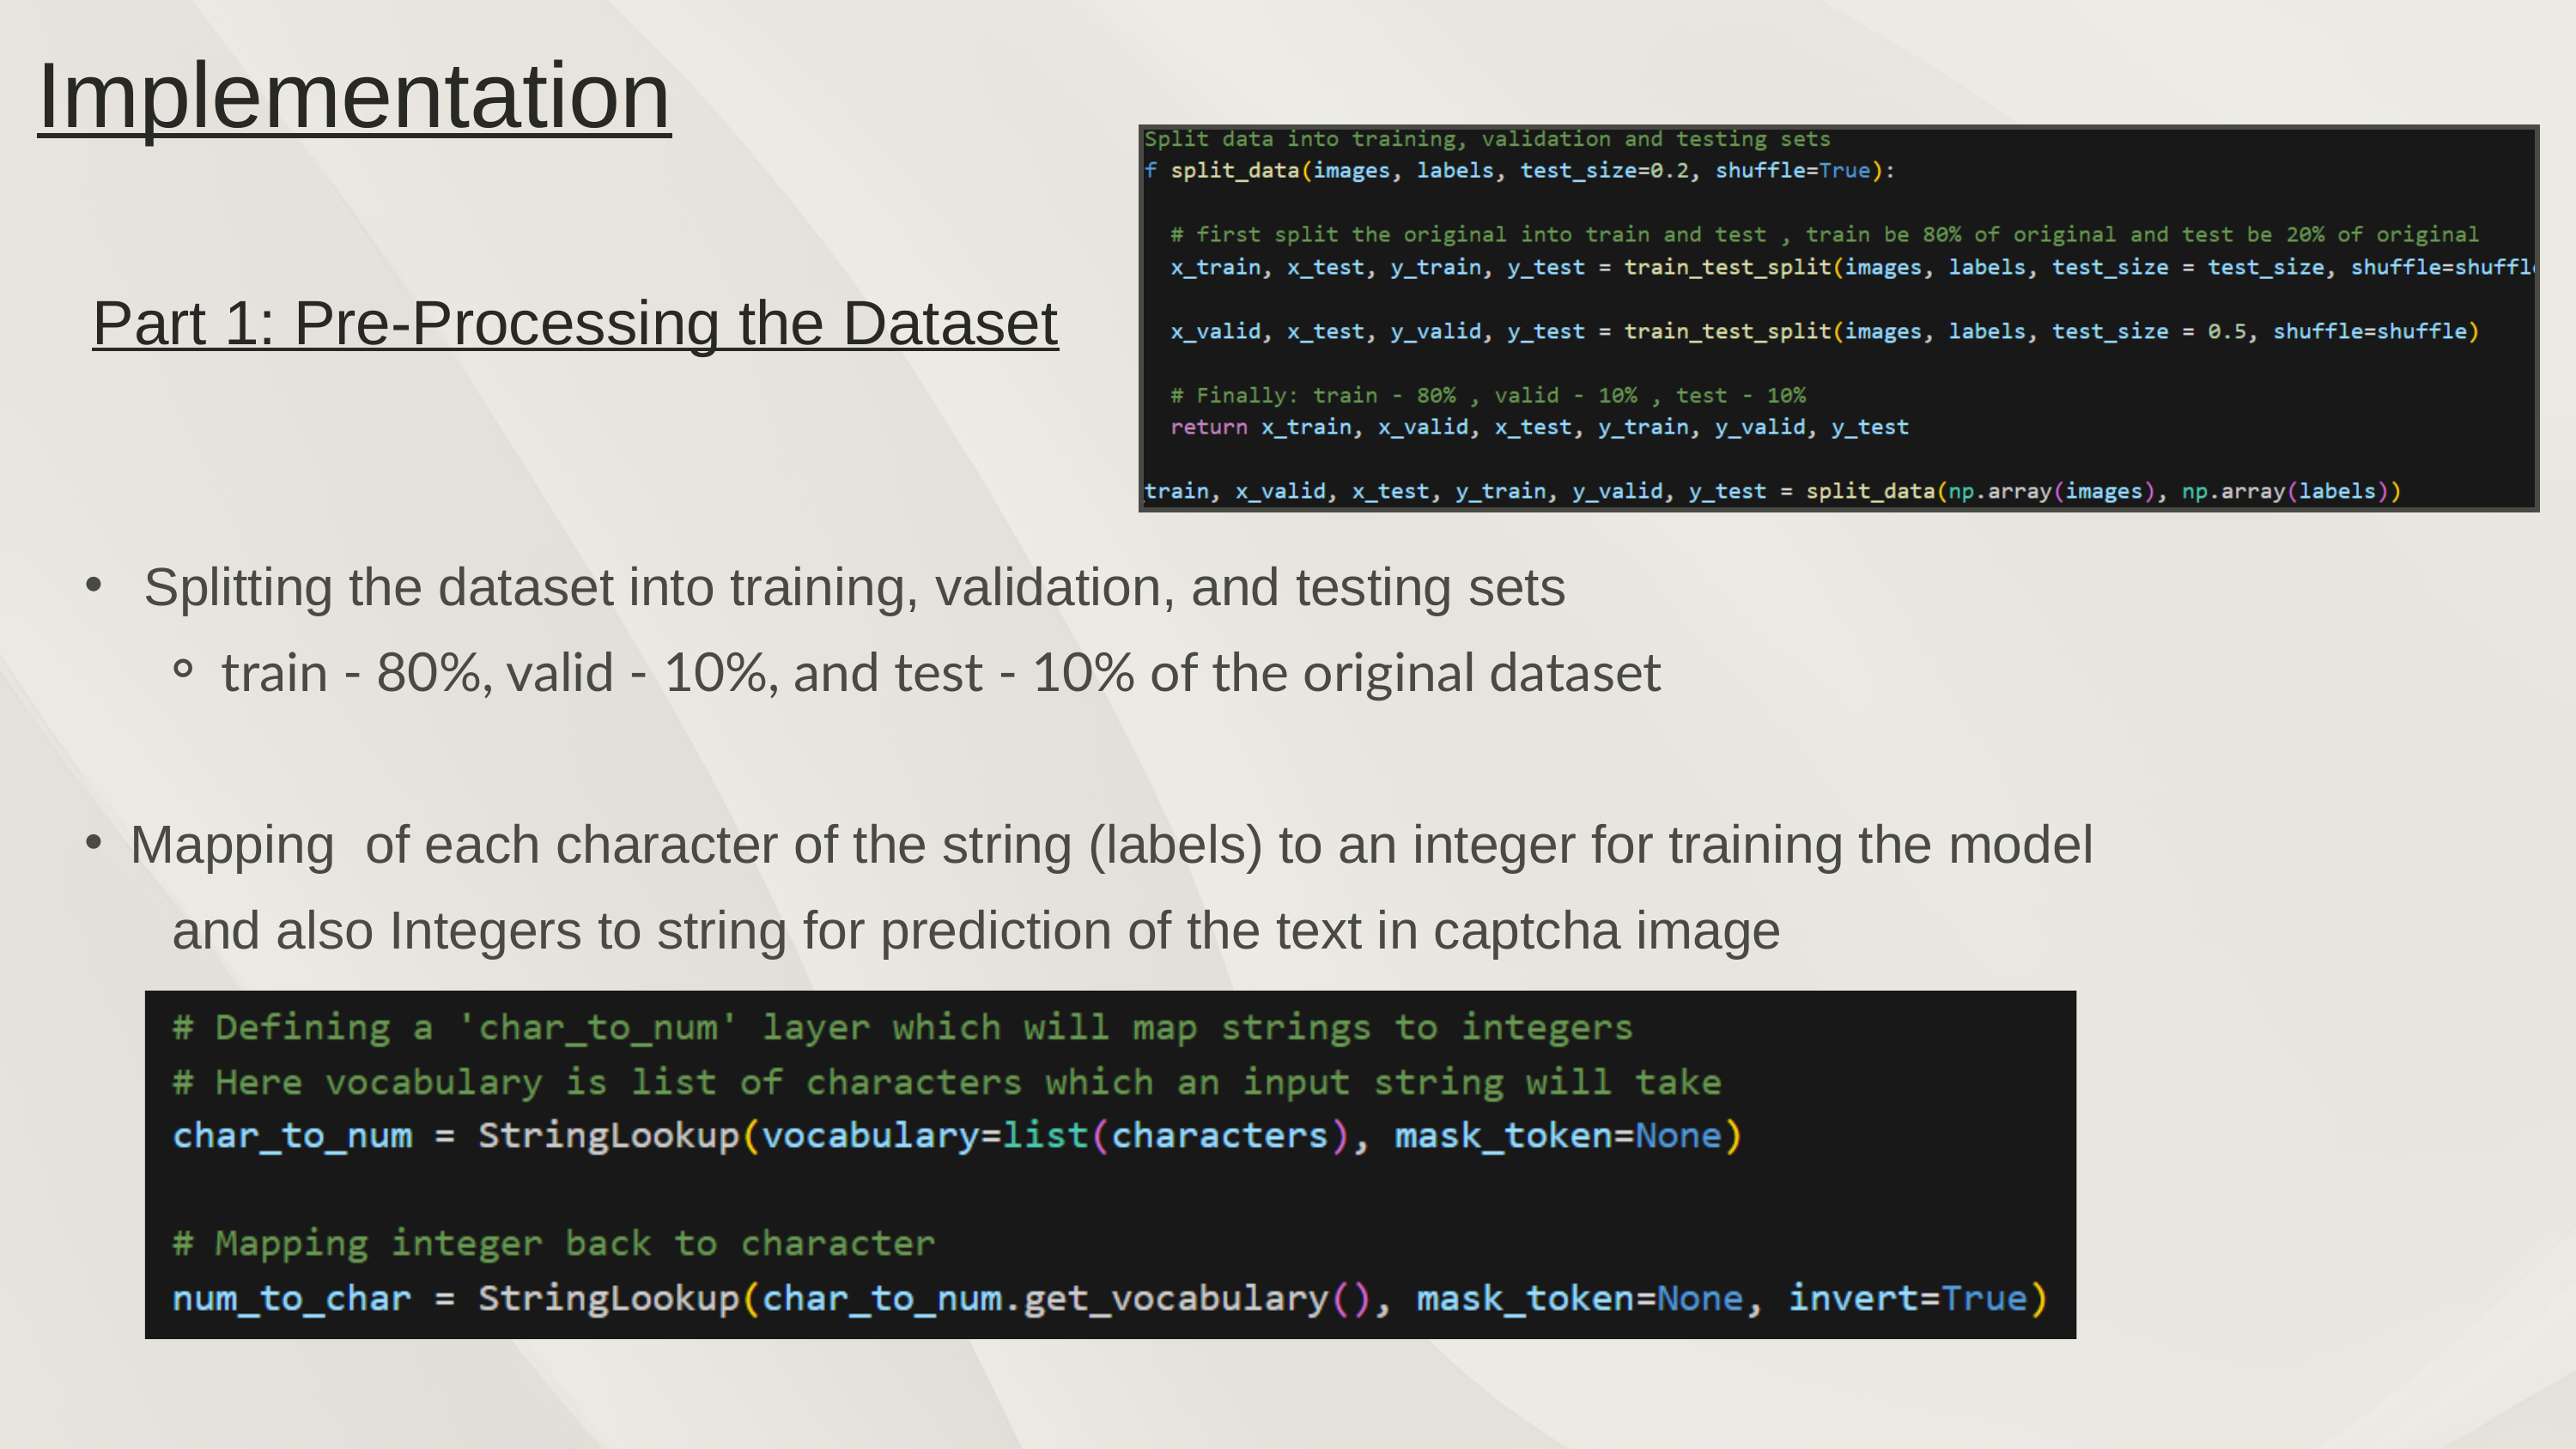

Implementation

Part 1: Pre-Processing the Dataset
 Splitting the dataset into training, validation, and testing sets
train - 80%, valid - 10%, and test - 10% of the original dataset

Mapping  of each character of the string (labels) to an integer for training the model
         and also Integers to string for prediction of the text in captcha image

Char_to_num.get_vocabulary() –
['[UNK]', '2', '3', '4', '5', '6', '7', '8', 'b', 'c', 'd', 'e', 'f', 'g', 'm', 'n', 'p', 'w', 'x', 'y']